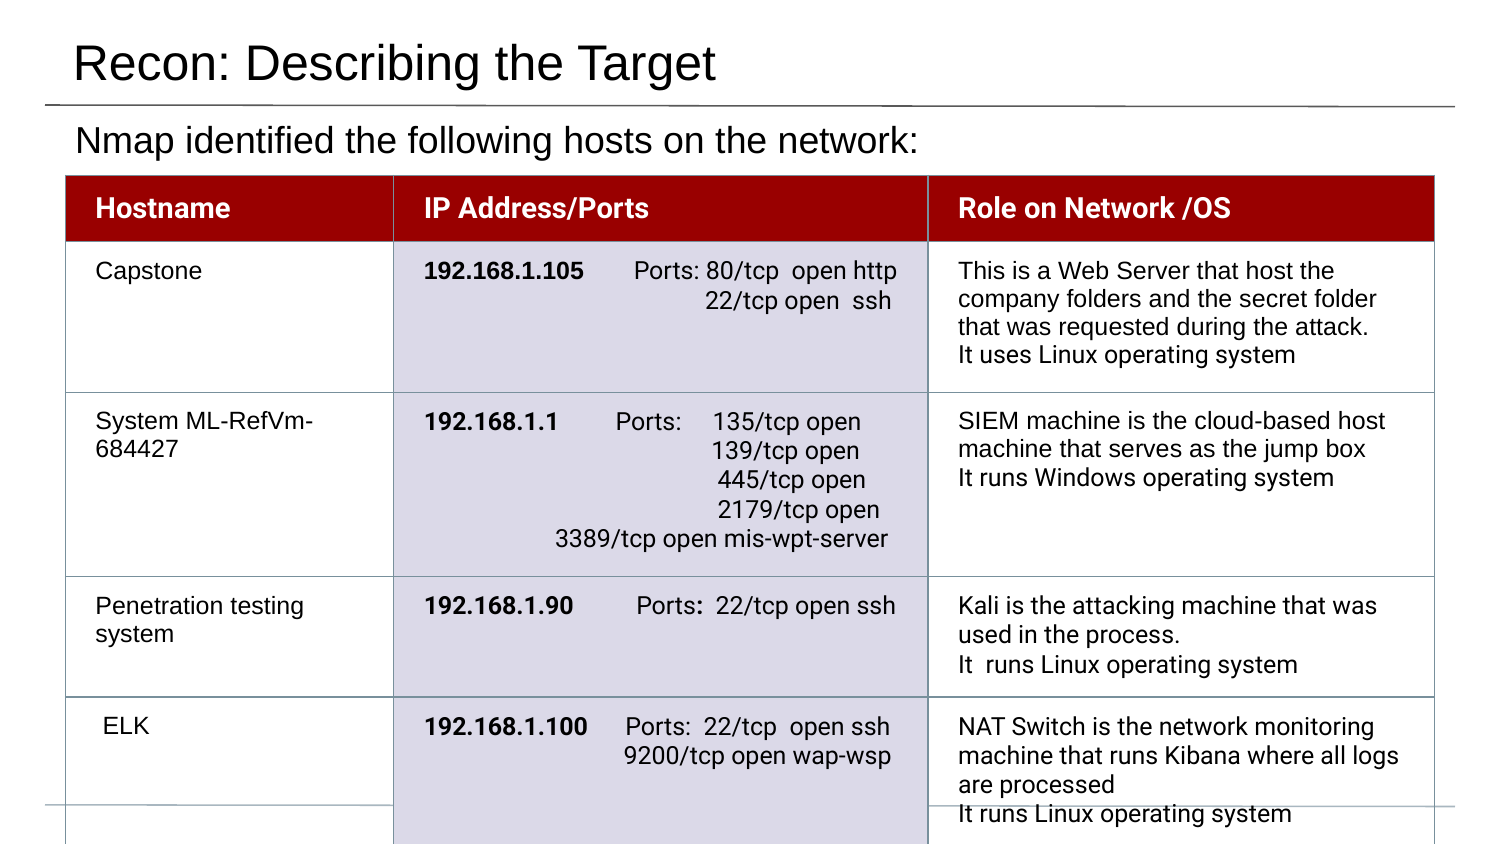

# Recon: Describing the Target
Nmap identified the following hosts on the network:
| Hostname | IP Address/Ports | Role on Network /OS |
| --- | --- | --- |
| Capstone | 192.168.1.105 Ports: 80/tcp open http 22/tcp open ssh | This is a Web Server that host the company folders and the secret folder that was requested during the attack. It uses Linux operating system |
| System ML-RefVm-684427 | 192.168.1.1 Ports: 135/tcp open 139/tcp open 445/tcp open 2179/tcp open 3389/tcp open mis-wpt-server | SIEM machine is the cloud-based host machine that serves as the jump box It runs Windows operating system |
| Penetration testing system | 192.168.1.90 Ports: 22/tcp open ssh | Kali is the attacking machine that was used in the process. It runs Linux operating system |
| ELK | 192.168.1.100 Ports: 22/tcp open ssh 9200/tcp open wap-wsp | NAT Switch is the network monitoring machine that runs Kibana where all logs are processed It runs Linux operating system |